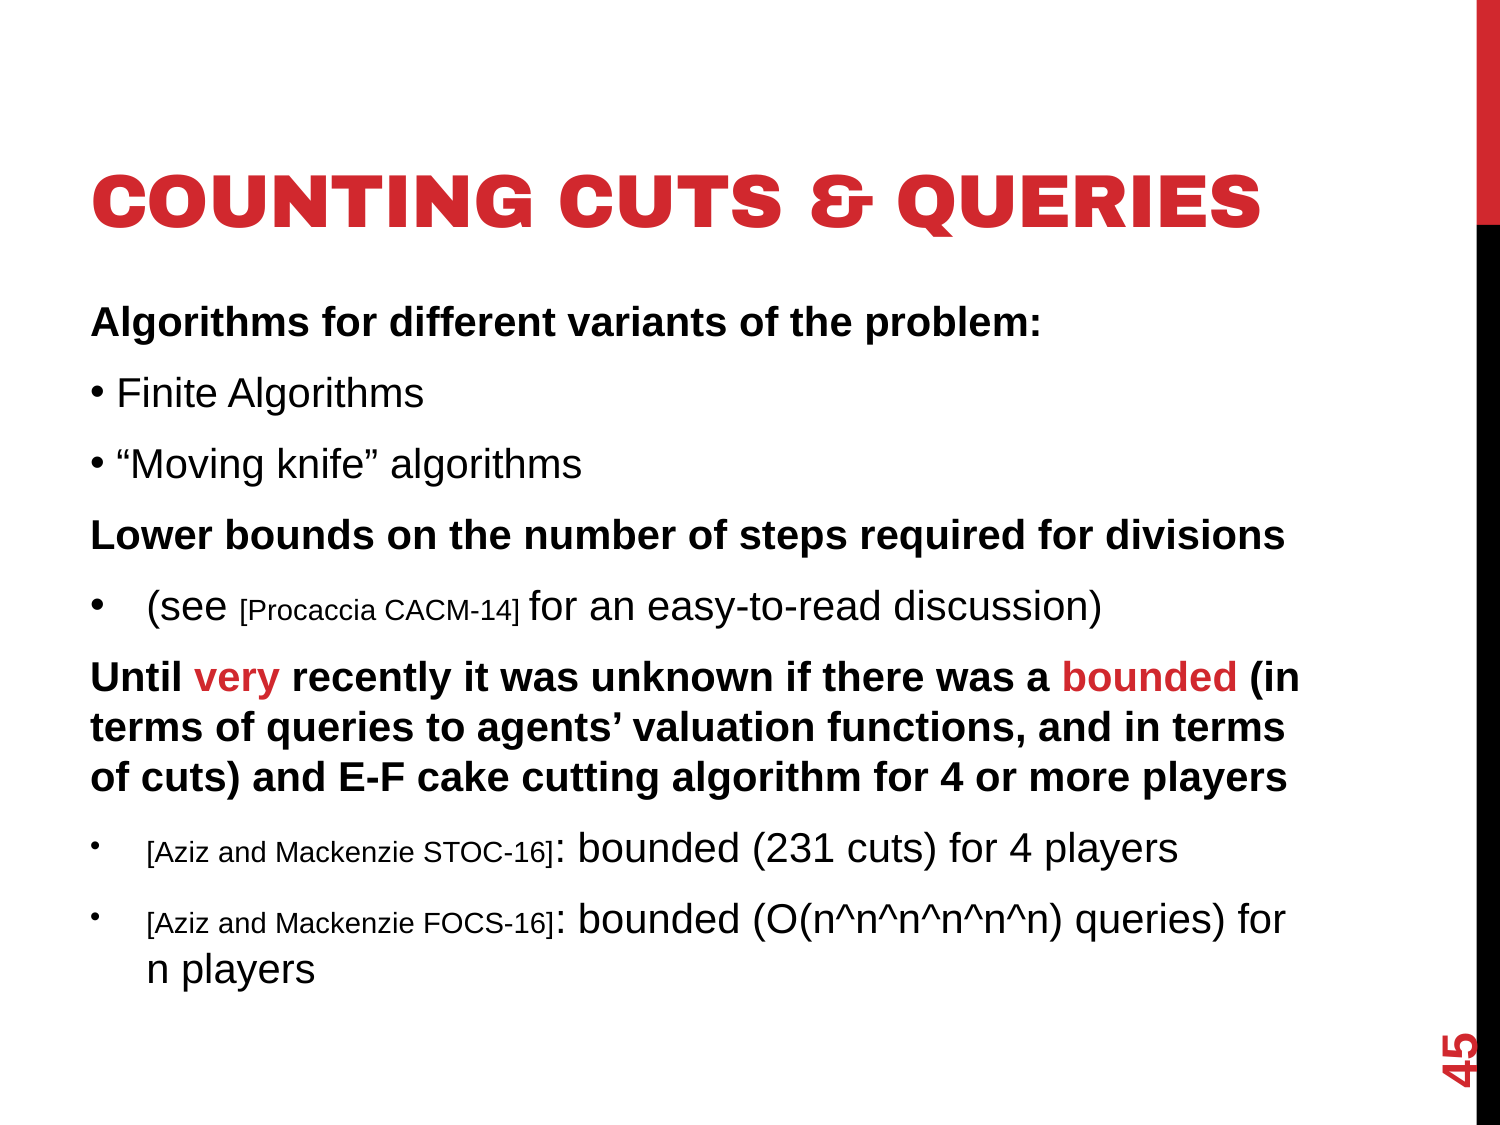

# Counting Cuts & Queries
Algorithms for different variants of the problem:
Finite Algorithms
“Moving knife” algorithms
Lower bounds on the number of steps required for divisions
(see [Procaccia CACM-14] for an easy-to-read discussion)
Until very recently it was unknown if there was a bounded (in terms of queries to agents’ valuation functions, and in terms of cuts) and E-F cake cutting algorithm for 4 or more players
[Aziz and Mackenzie STOC-16]: bounded (231 cuts) for 4 players
[Aziz and Mackenzie FOCS-16]: bounded (O(n^n^n^n^n^n) queries) for n players
45